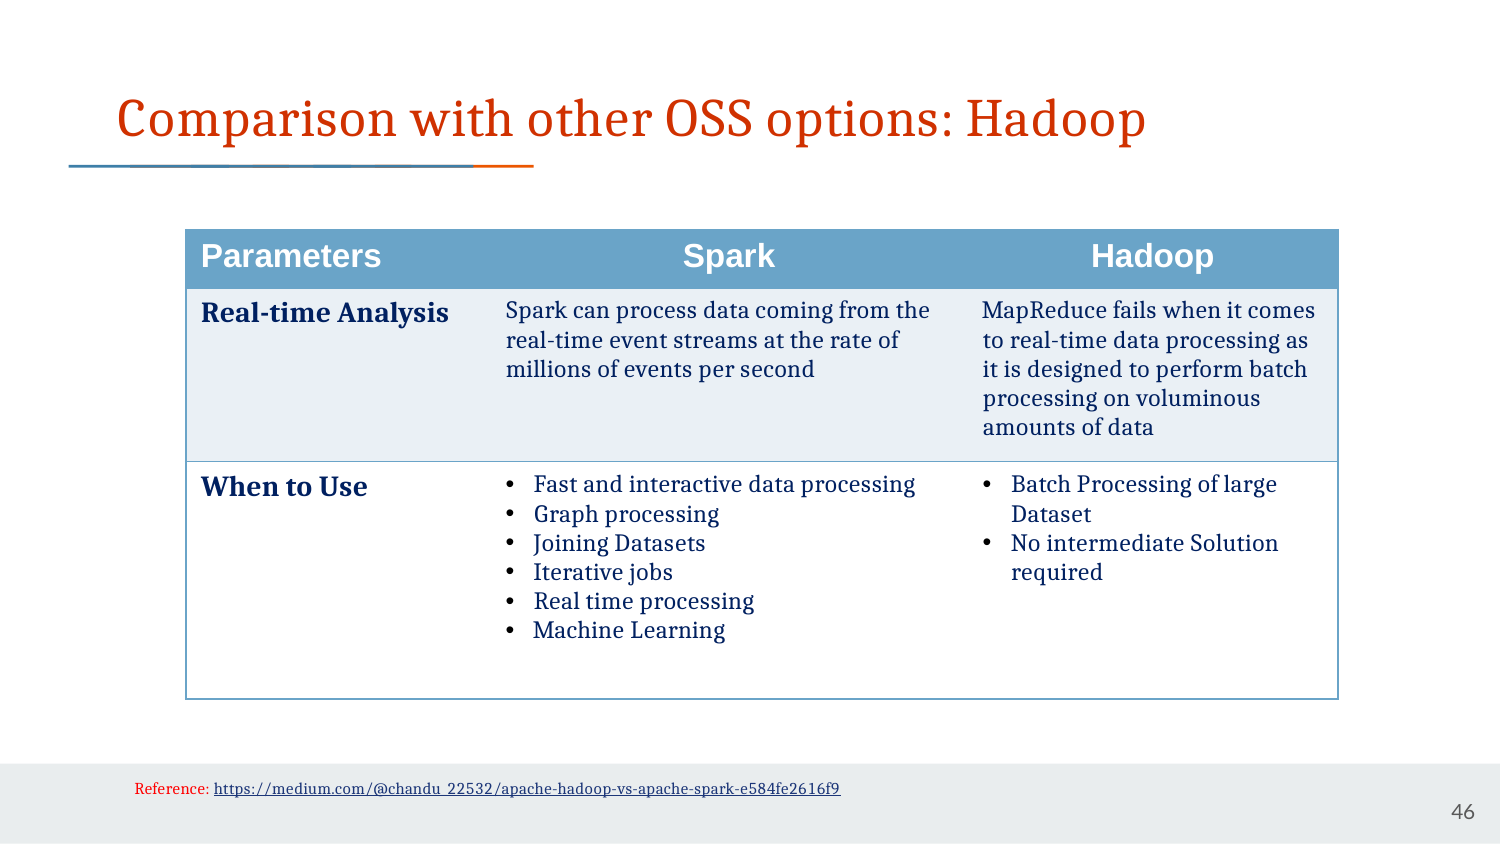

# Comparison with other OSS options: Hadoop
| Parameters | Spark | Hadoop |
| --- | --- | --- |
| Real-time Analysis | Spark can process data coming from the real-time event streams at the rate of millions of events per second | MapReduce fails when it comes to real-time data processing as it is designed to perform batch processing on voluminous amounts of data |
| When to Use | Fast and interactive data processing Graph processing Joining Datasets Iterative jobs Real time processing Machine Learning | Batch Processing of large Dataset No intermediate Solution required |
Reference: https://medium.com/@chandu_22532/apache-hadoop-vs-apache-spark-e584fe2616f9

46